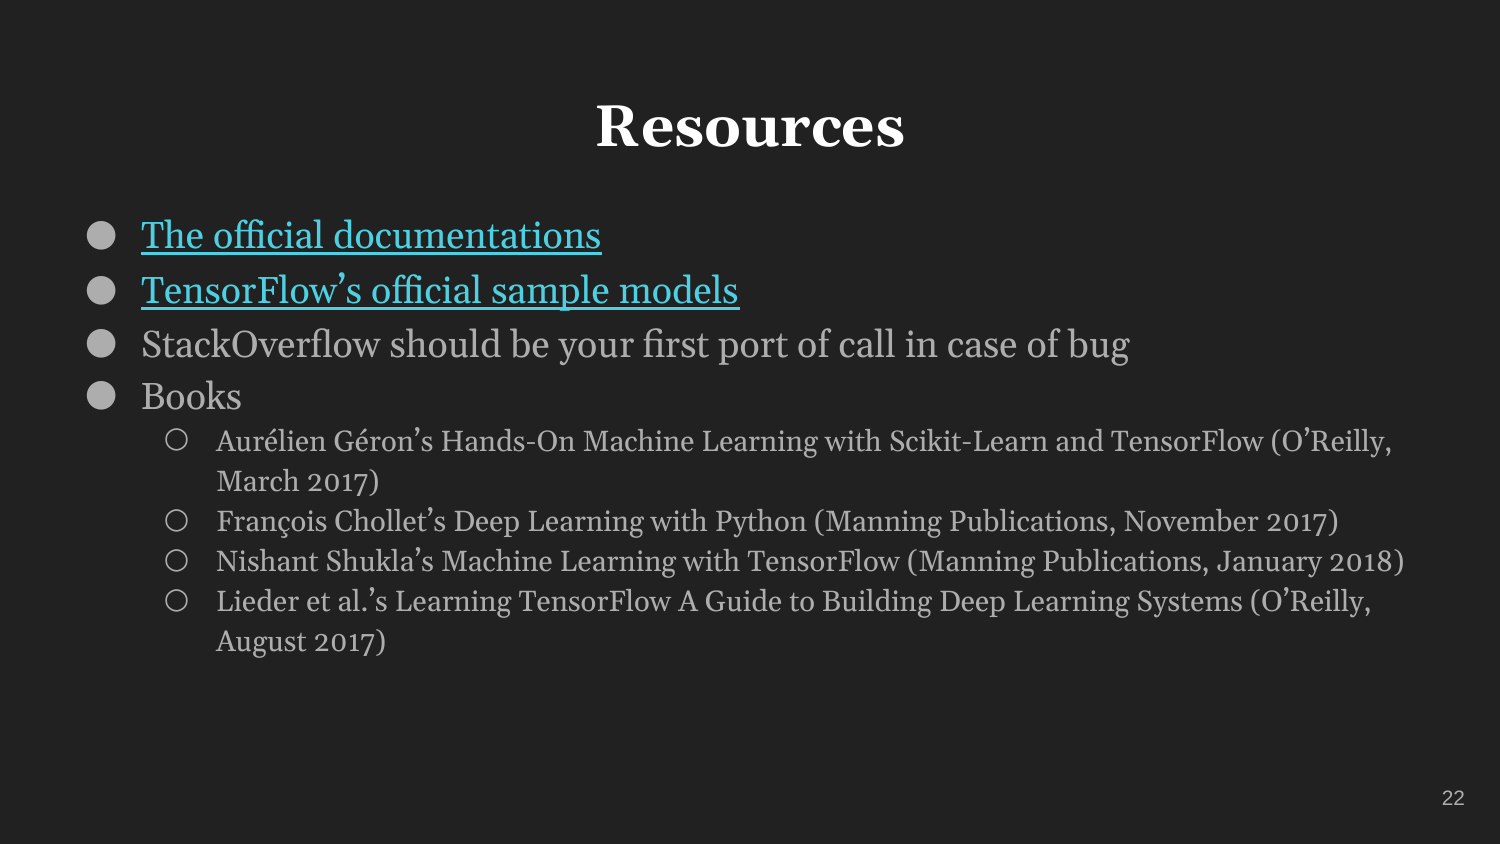

# Resources
The official documentations
TensorFlow’s official sample models
StackOverflow should be your first port of call in case of bug
Books
Aurélien Géron’s Hands-On Machine Learning with Scikit-Learn and TensorFlow (O’Reilly, March 2017)
François Chollet’s Deep Learning with Python (Manning Publications, November 2017)
Nishant Shukla’s Machine Learning with TensorFlow (Manning Publications, January 2018)
Lieder et al.’s Learning TensorFlow A Guide to Building Deep Learning Systems (O’Reilly, August 2017)

22